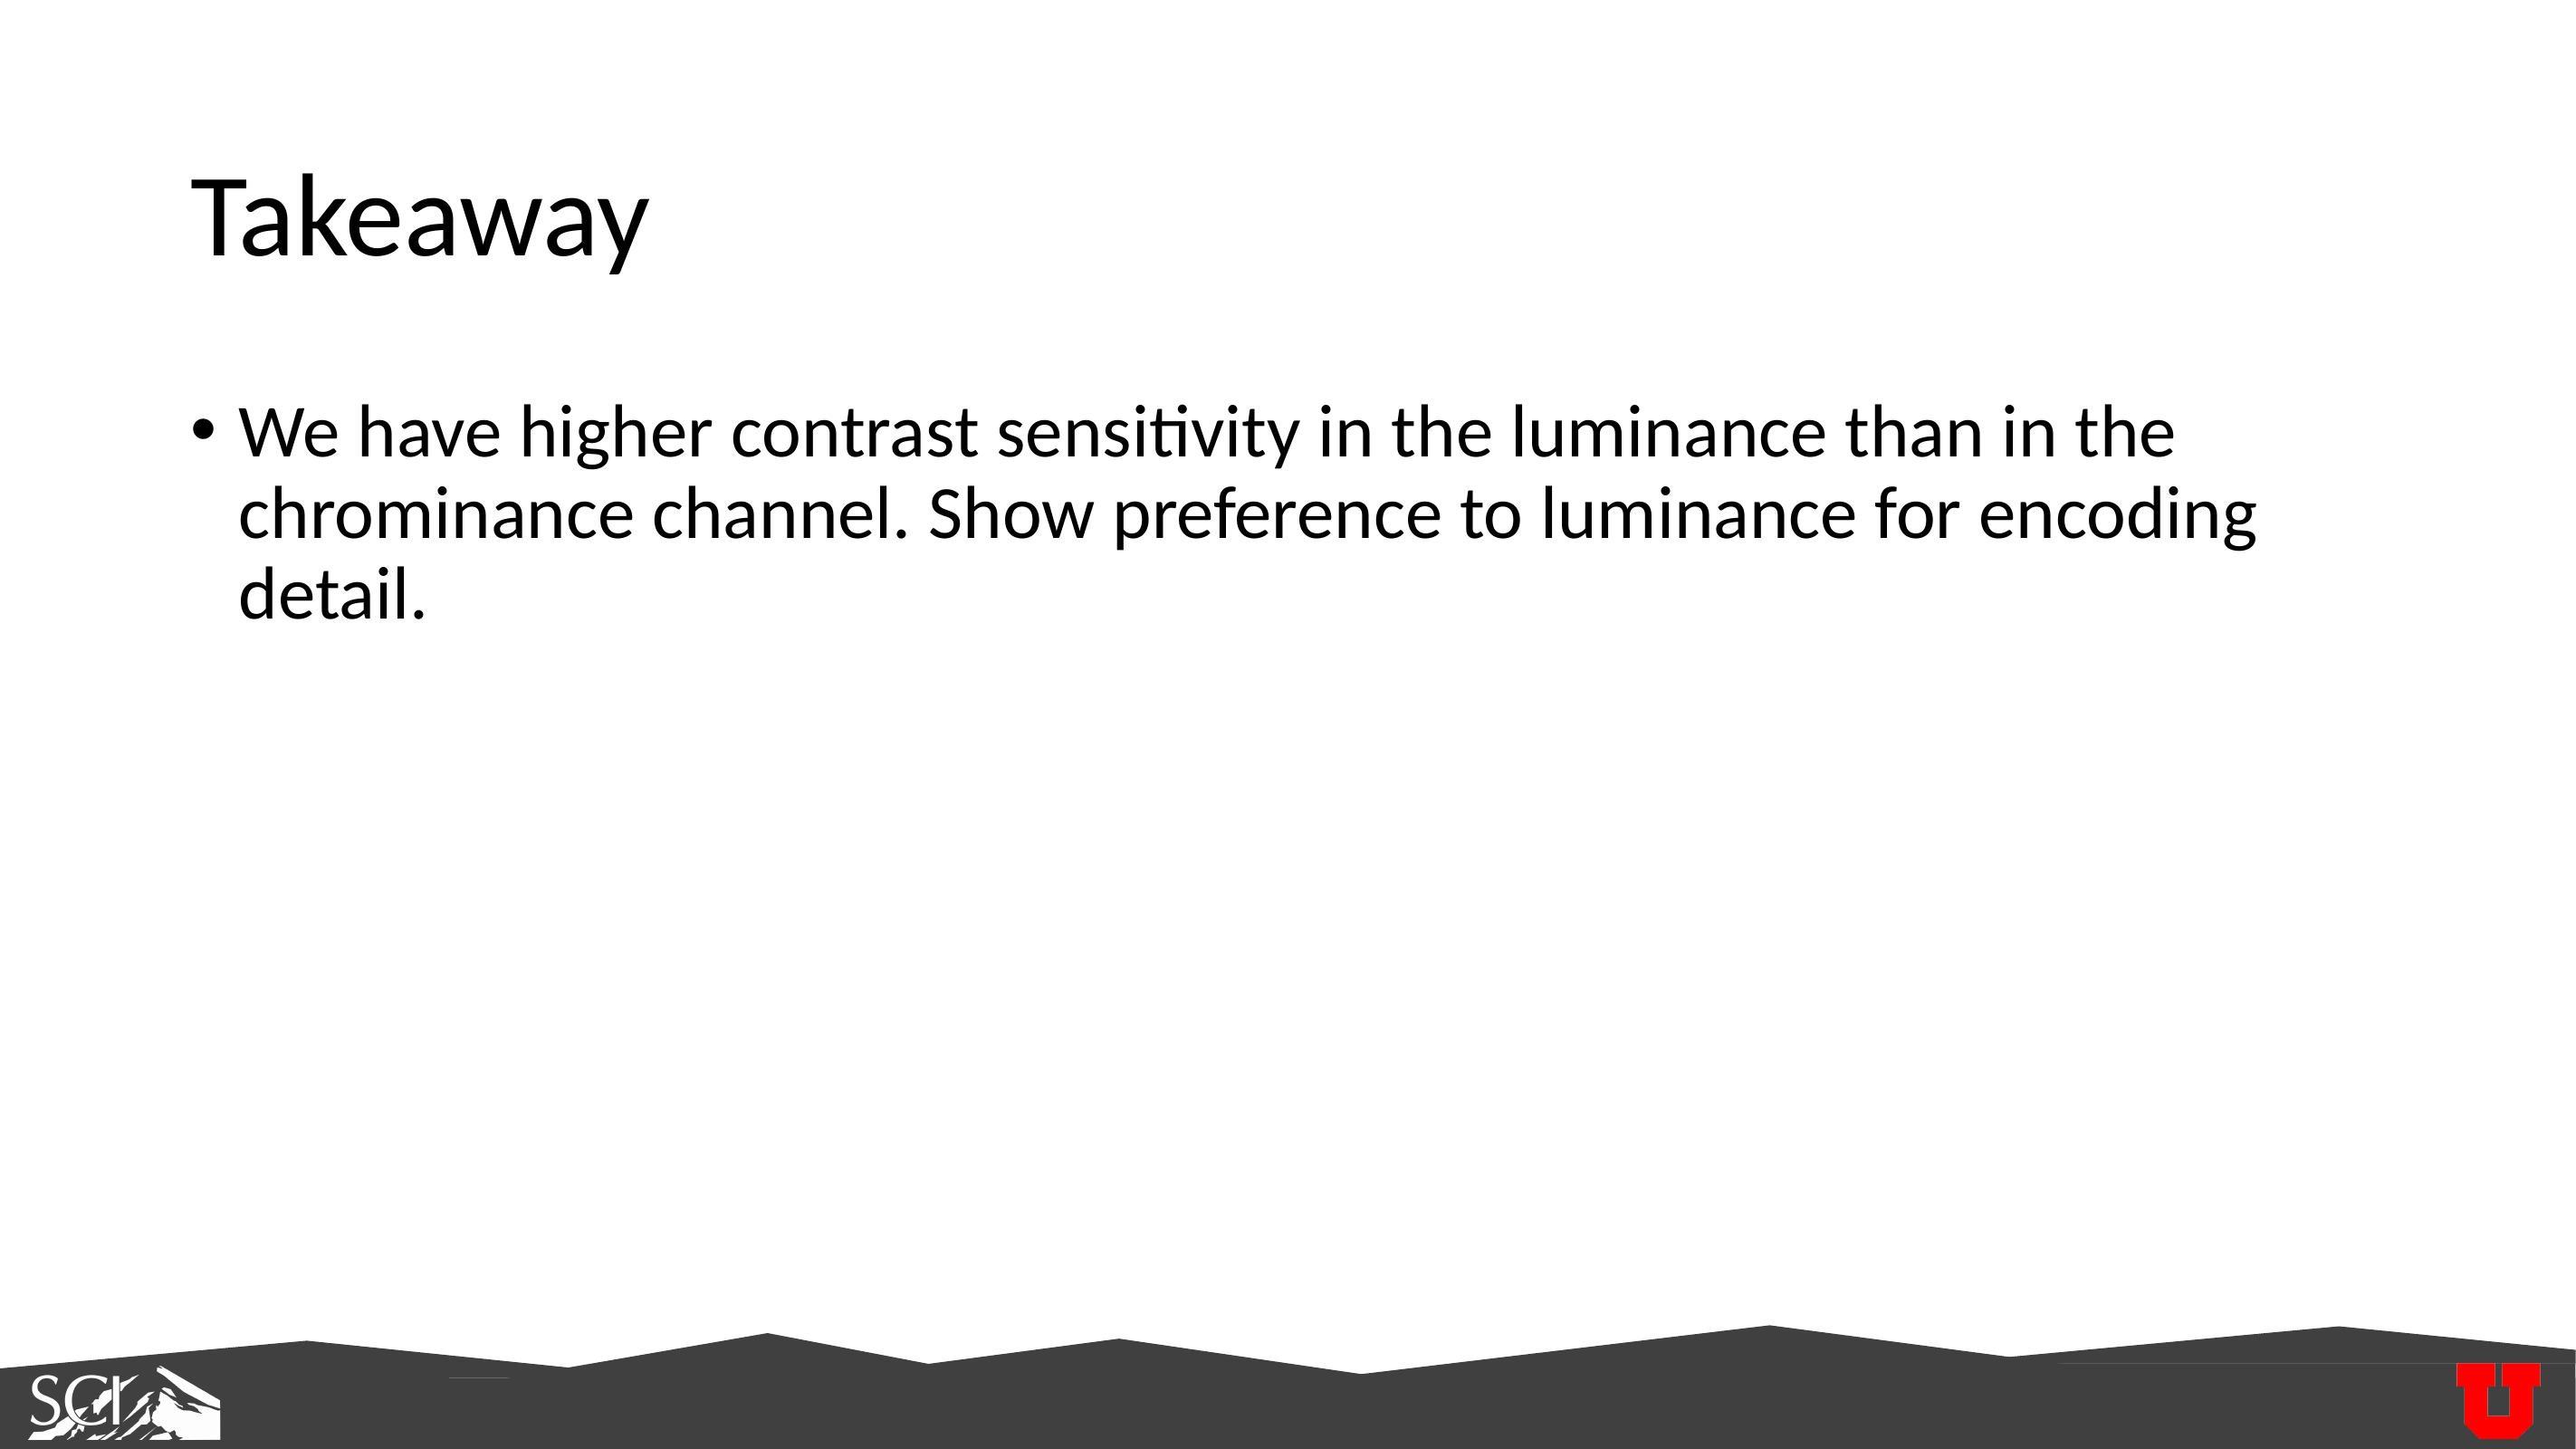

# Takeaway
We have higher contrast sensitivity in the luminance than in the chrominance channel. Show preference to luminance for encoding detail.